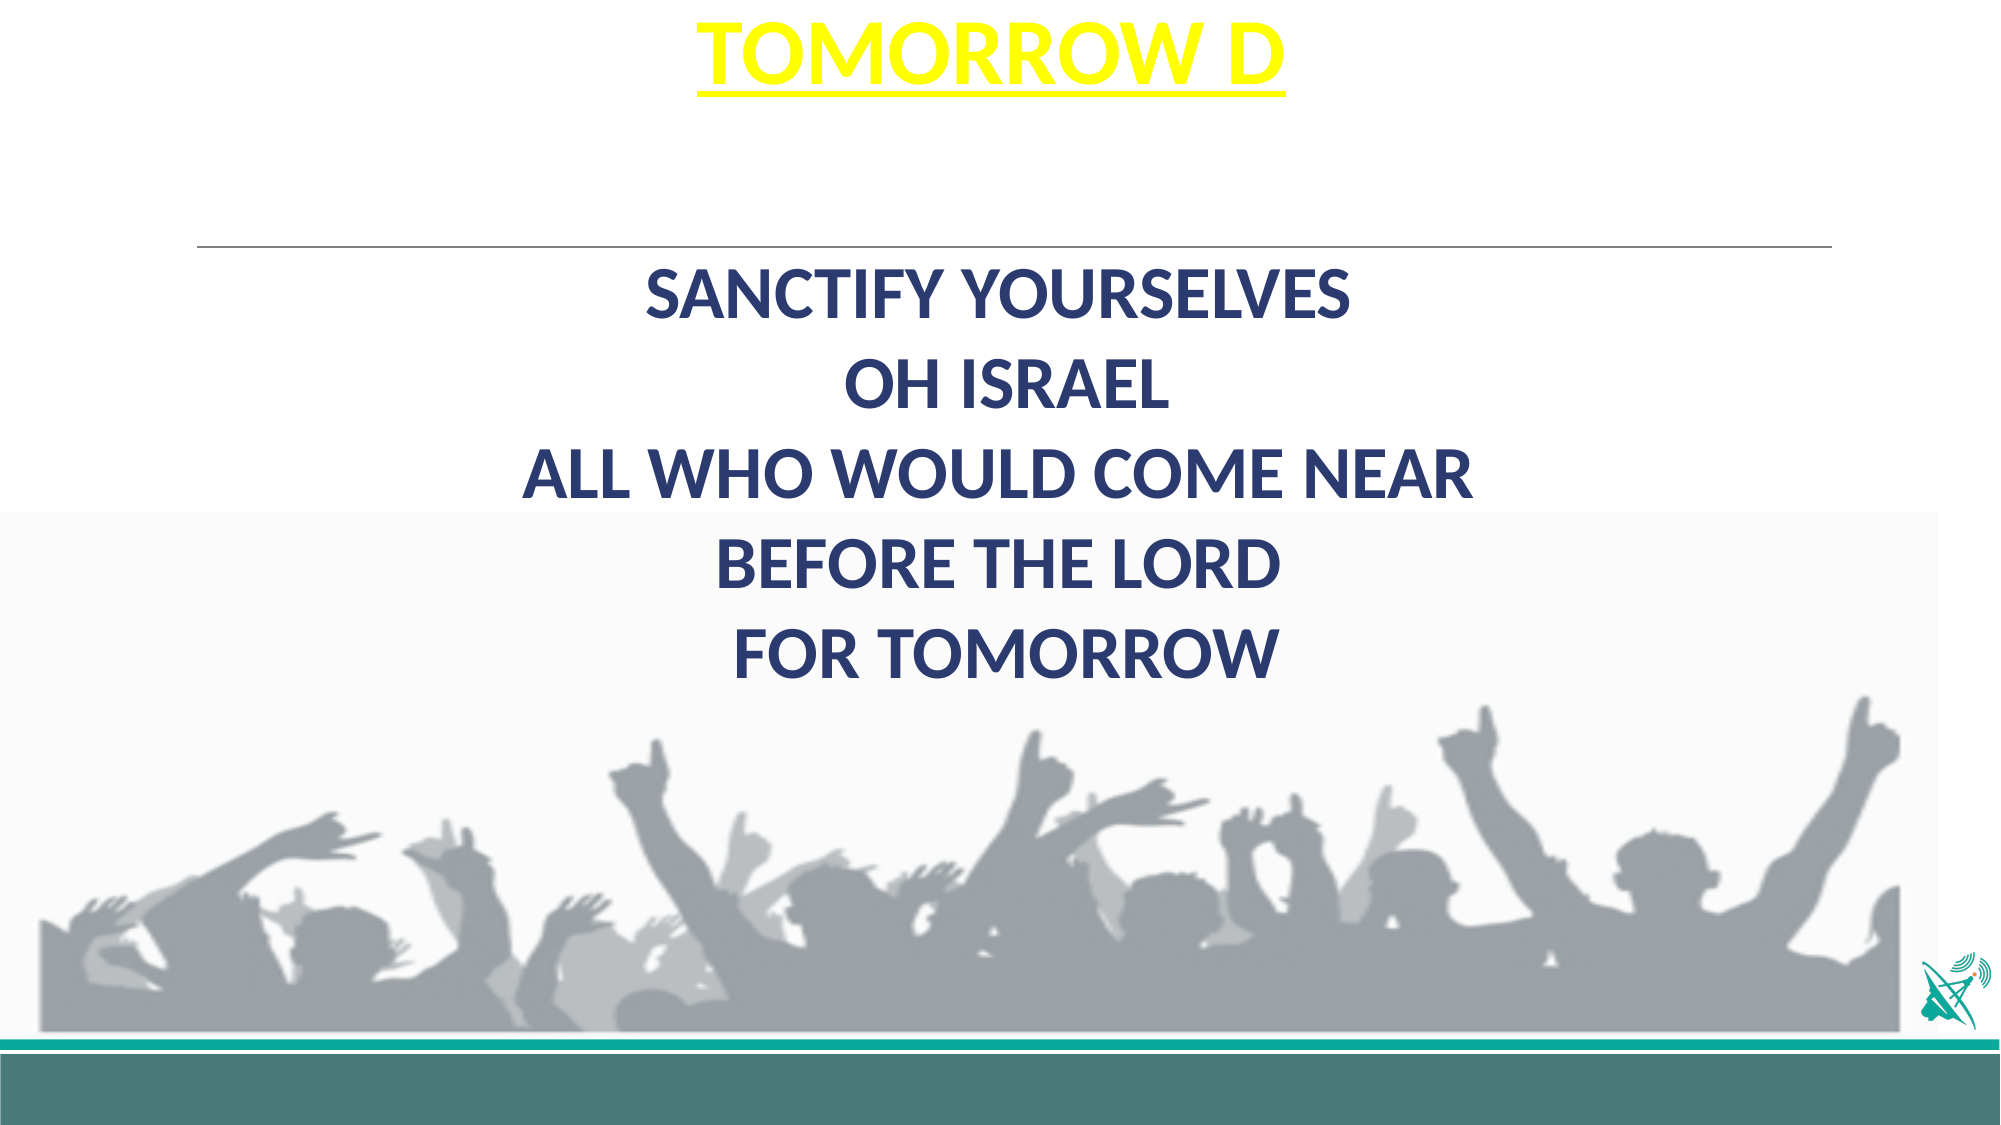

# TOMORROW D
 
SANCTIFY YOURSELVES
OH ISRAEL
ALL WHO WOULD COME NEAR
BEFORE THE LORD
FOR TOMORROW